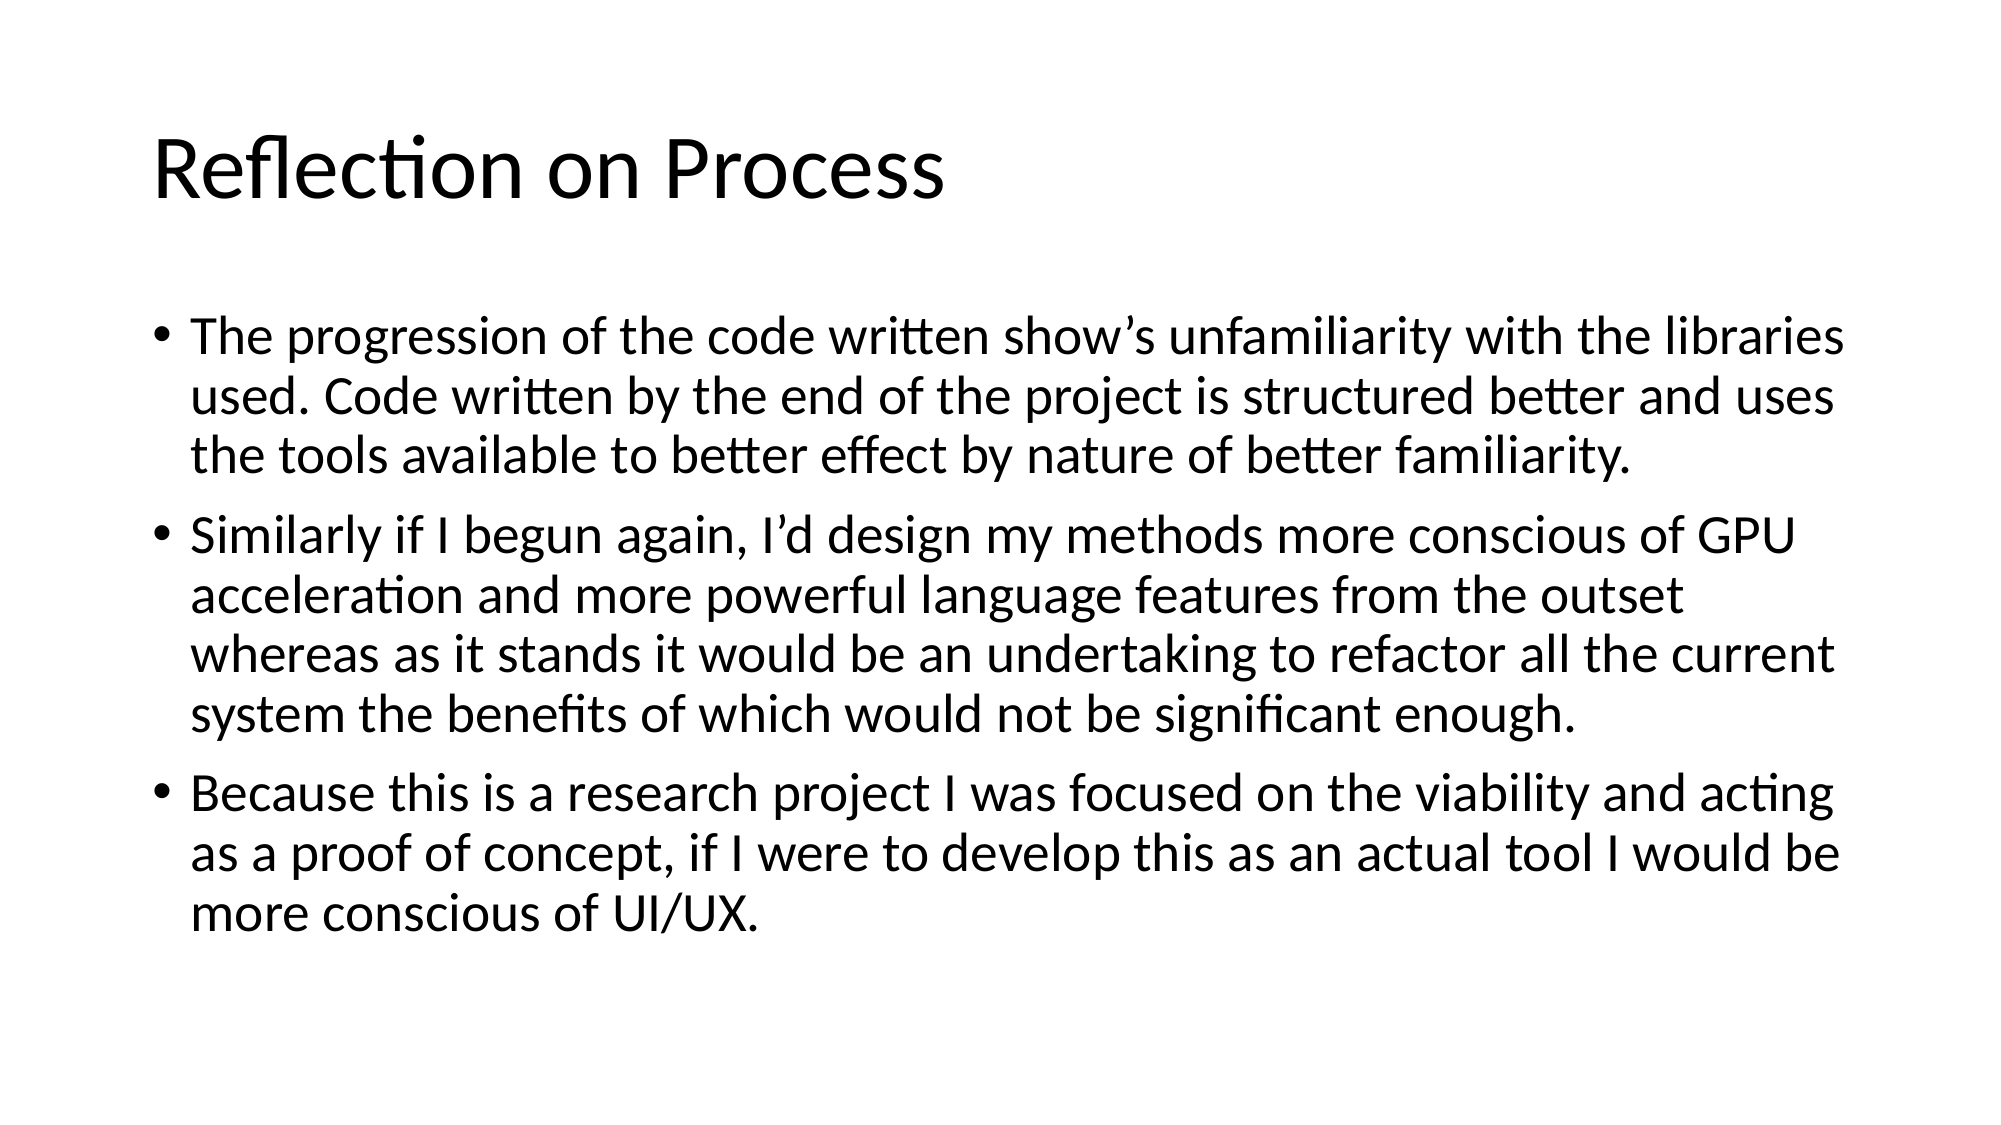

# Reflection on Process
The progression of the code written show’s unfamiliarity with the libraries used. Code written by the end of the project is structured better and uses the tools available to better effect by nature of better familiarity.
Similarly if I begun again, I’d design my methods more conscious of GPU acceleration and more powerful language features from the outset whereas as it stands it would be an undertaking to refactor all the current system the benefits of which would not be significant enough.
Because this is a research project I was focused on the viability and acting as a proof of concept, if I were to develop this as an actual tool I would be more conscious of UI/UX.